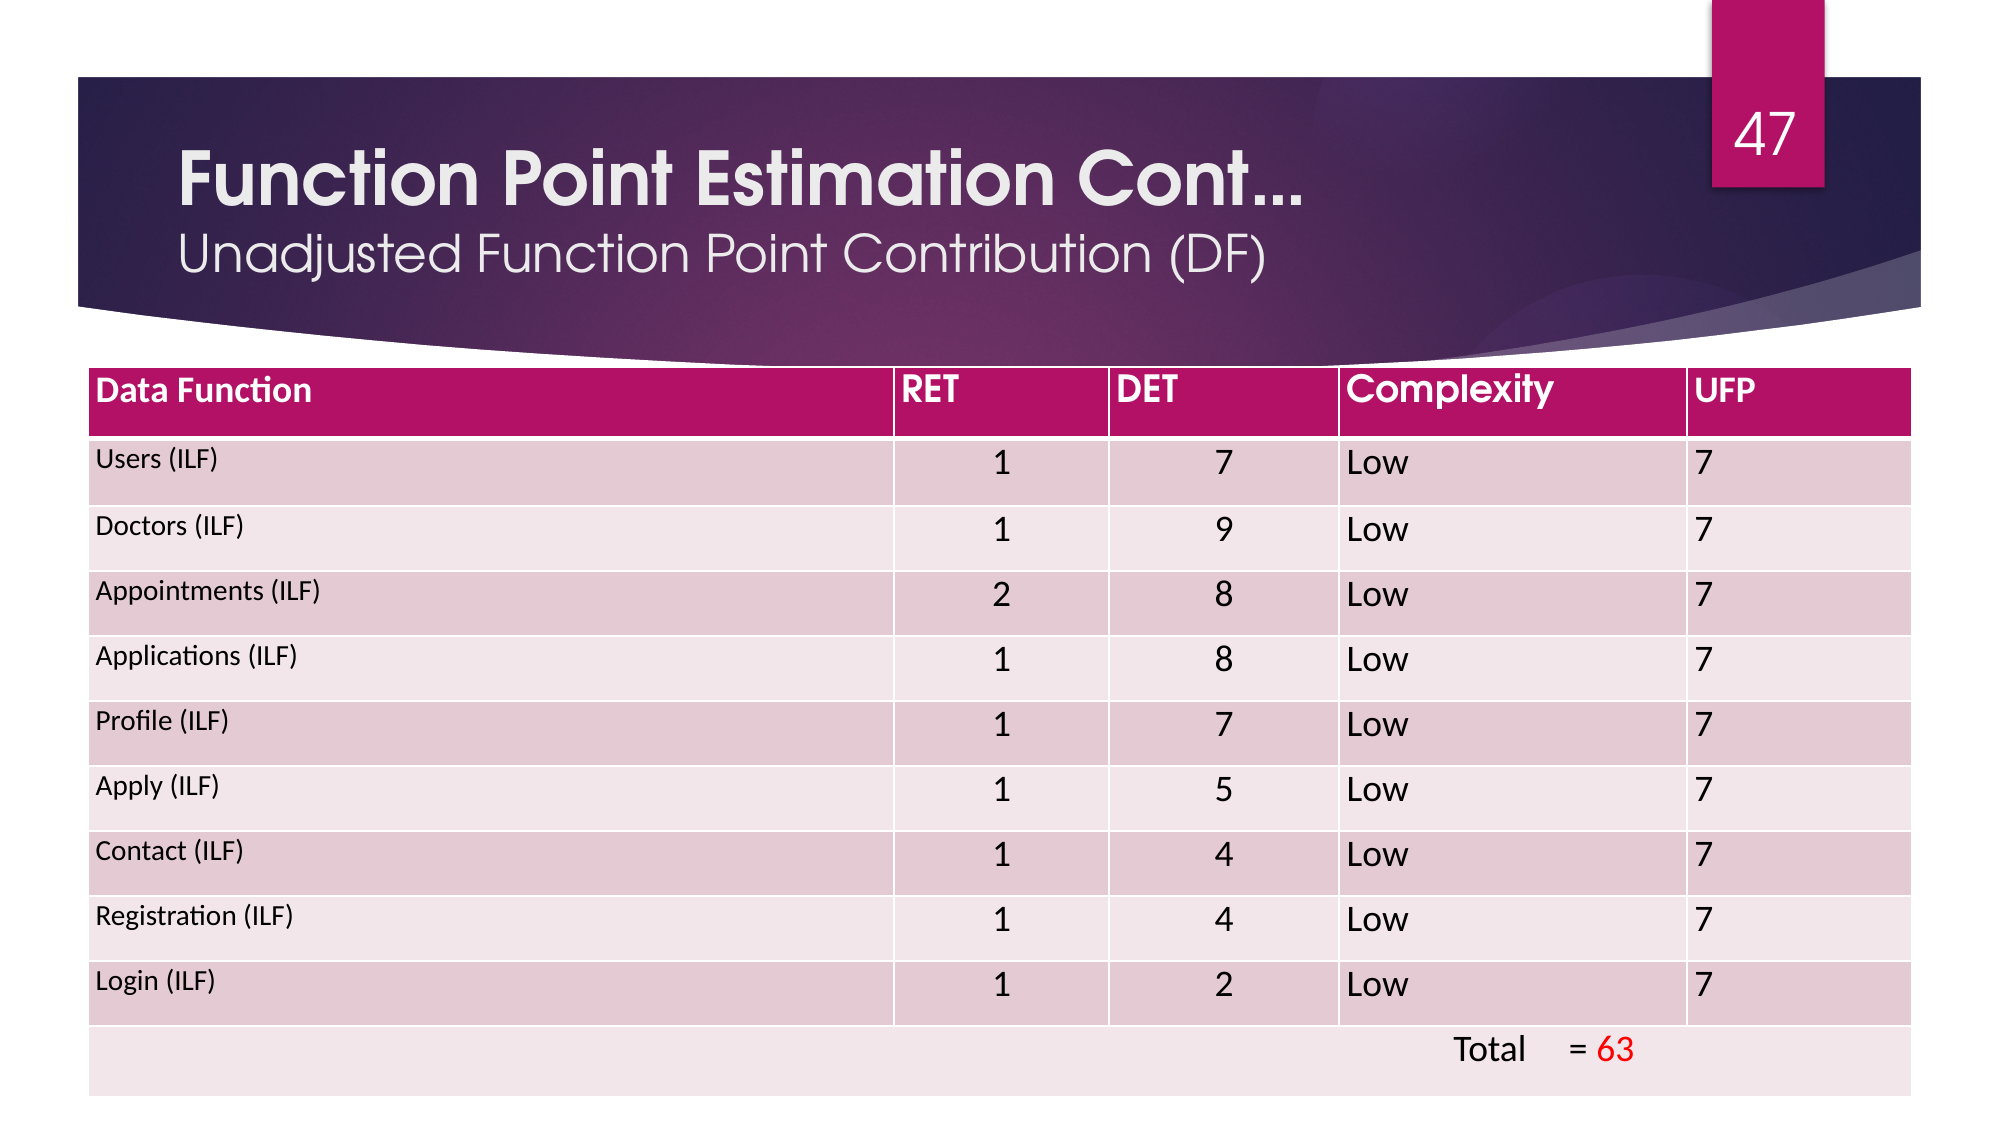

47
# Function Point Estimation Cont… Unadjusted Function Point Contribution (DF)
| Data Function | RET | DET | Complexity | UFP |
| --- | --- | --- | --- | --- |
| Users (ILF) | 1 | 7 | Low | 7 |
| Doctors (ILF) | 1 | 9 | Low | 7 |
| Appointments (ILF) | 2 | 8 | Low | 7 |
| Applications (ILF) | 1 | 8 | Low | 7 |
| Profile (ILF) | 1 | 7 | Low | 7 |
| Apply (ILF) | 1 | 5 | Low | 7 |
| Contact (ILF) | 1 | 4 | Low | 7 |
| Registration (ILF) | 1 | 4 | Low | 7 |
| Login (ILF) | 1 | 2 | Low | 7 |
| Total = 63 |  |  |  |  |